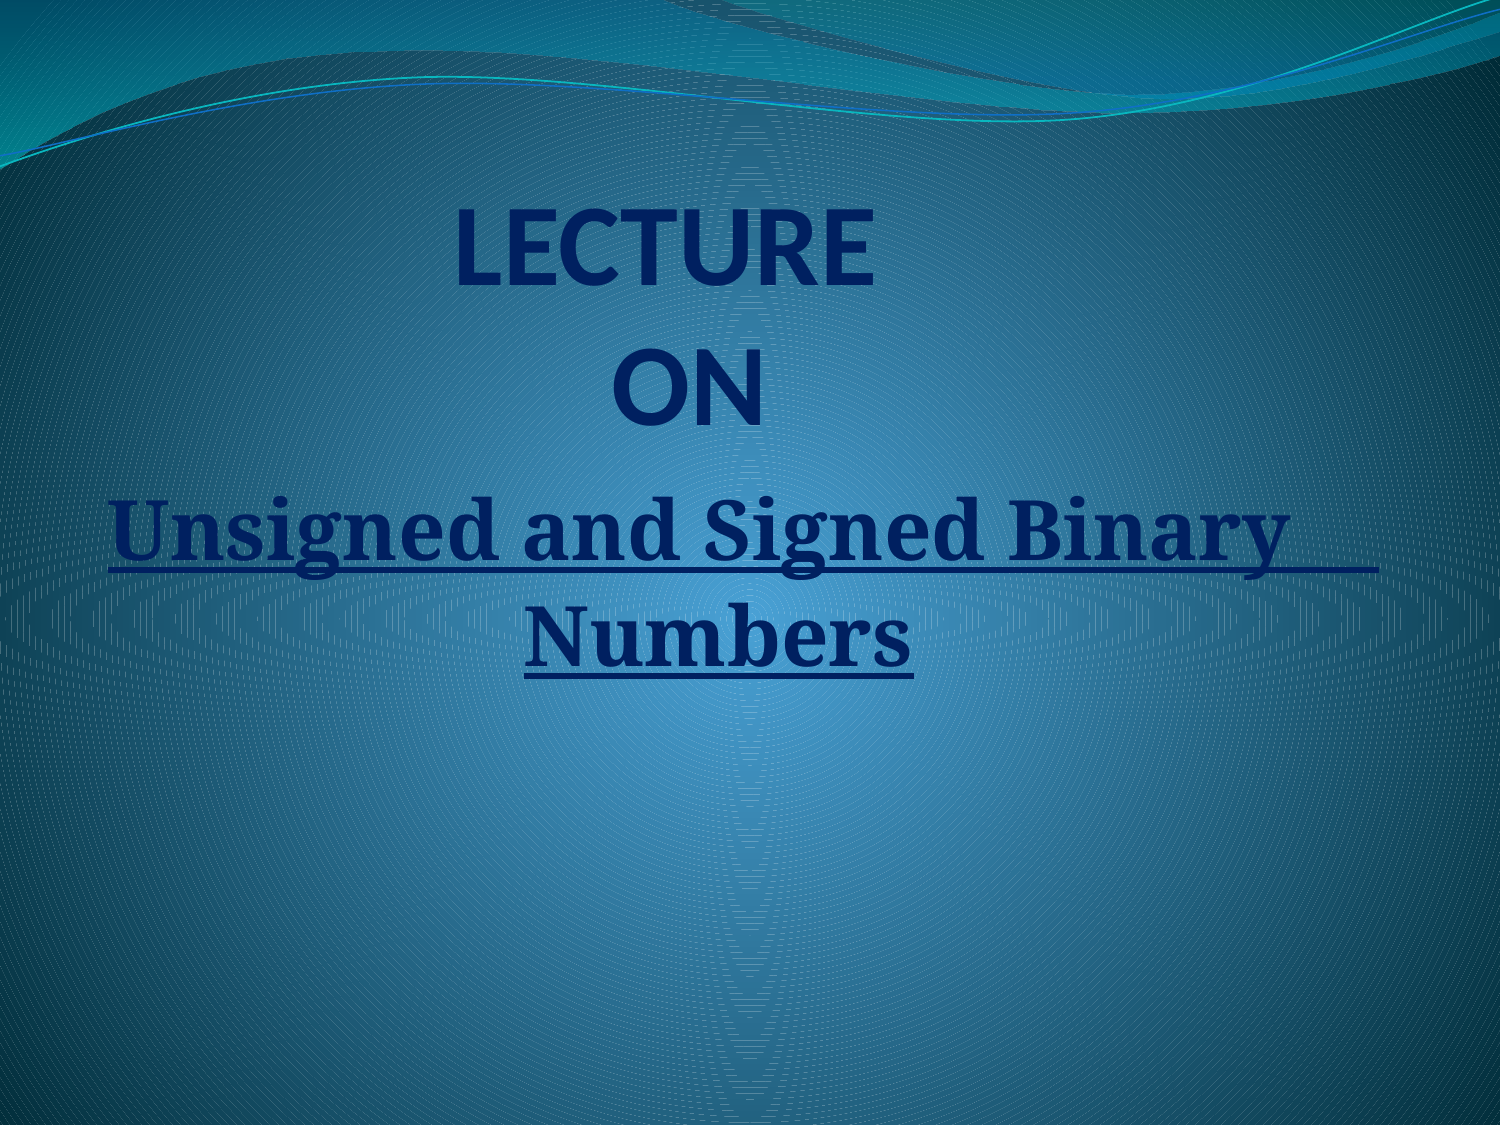

# LECTURE ON
  Unsigned and Signed Binary     Numbers